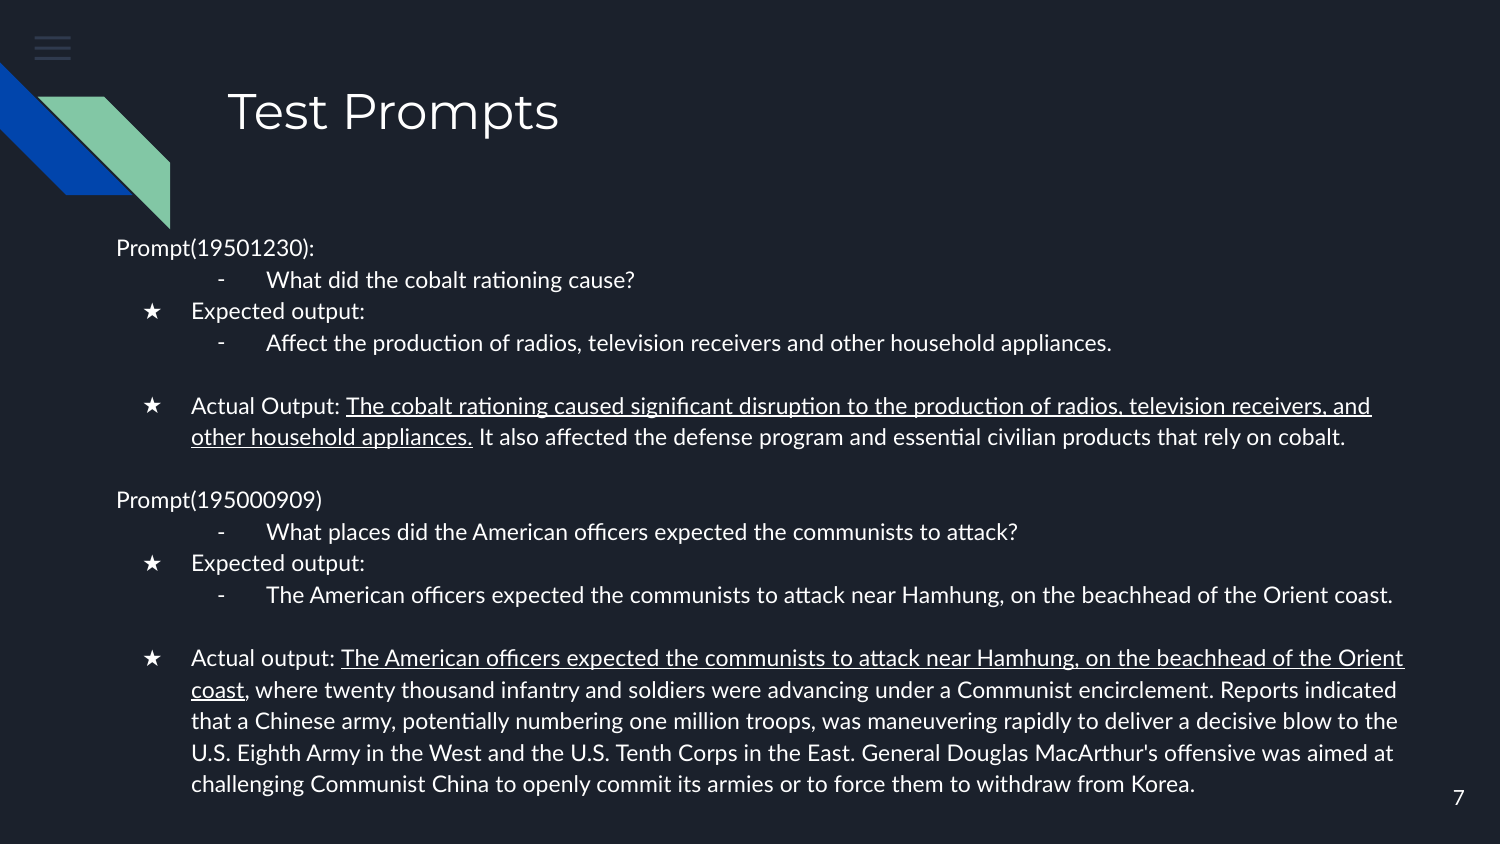

# Test Prompts
Prompt(19501230):
What did the cobalt rationing cause?
Expected output:
Affect the production of radios, television receivers and other household appliances.

Actual Output: The cobalt rationing caused significant disruption to the production of radios, television receivers, and other household appliances. It also affected the defense program and essential civilian products that rely on cobalt.

Prompt(195000909)
What places did the American officers expected the communists to attack?
Expected output:
The American officers expected the communists to attack near Hamhung, on the beachhead of the Orient coast.

Actual output: The American officers expected the communists to attack near Hamhung, on the beachhead of the Orient coast, where twenty thousand infantry and soldiers were advancing under a Communist encirclement. Reports indicated that a Chinese army, potentially numbering one million troops, was maneuvering rapidly to deliver a decisive blow to the U.S. Eighth Army in the West and the U.S. Tenth Corps in the East. General Douglas MacArthur's offensive was aimed at challenging Communist China to openly commit its armies or to force them to withdraw from Korea.

7